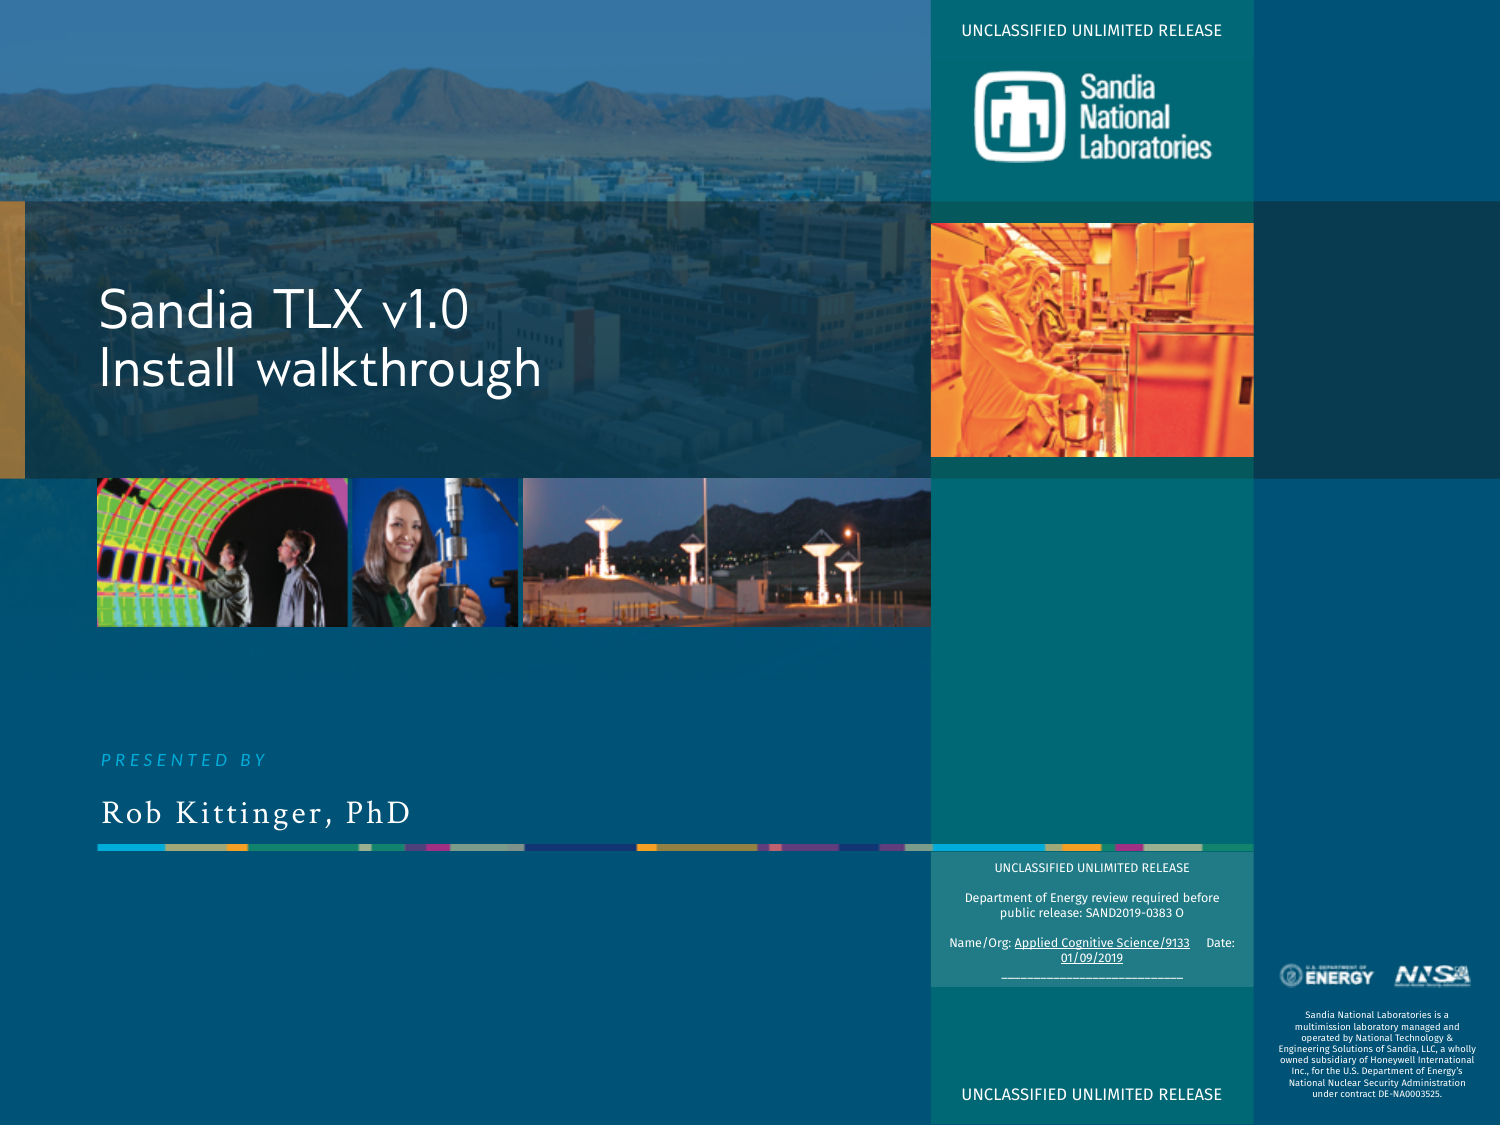

UNCLASSIFIED Unlimited Release
# Sandia TLX v1.0 Install walkthrough
Rob Kittinger, PhD
1
UNCLASSIFIED Unlimited Release